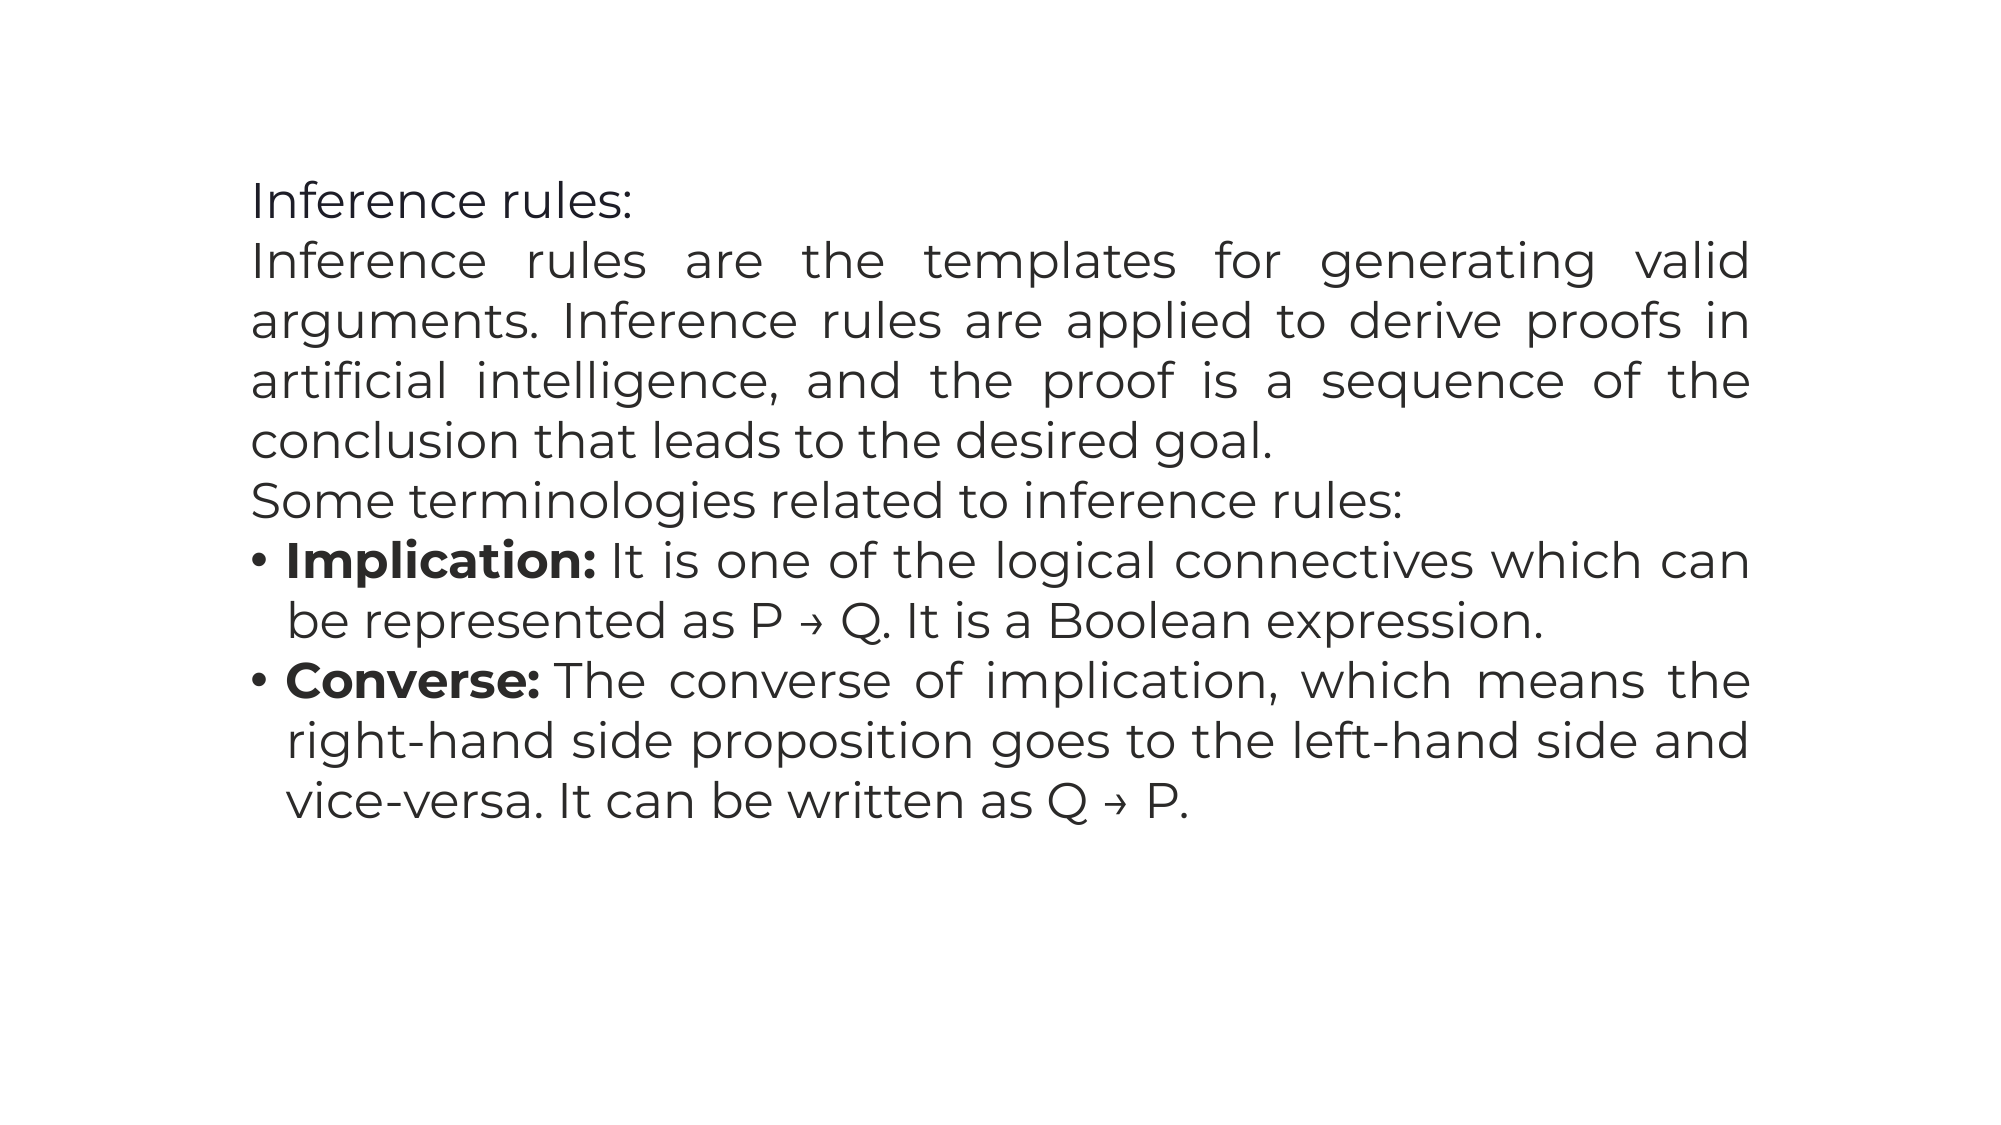

Inference rules:
Inference rules are the templates for generating valid arguments. Inference rules are applied to derive proofs in artificial intelligence, and the proof is a sequence of the conclusion that leads to the desired goal.
Some terminologies related to inference rules:
Implication: It is one of the logical connectives which can be represented as P → Q. It is a Boolean expression.
Converse: The converse of implication, which means the right-hand side proposition goes to the left-hand side and vice-versa. It can be written as Q → P.